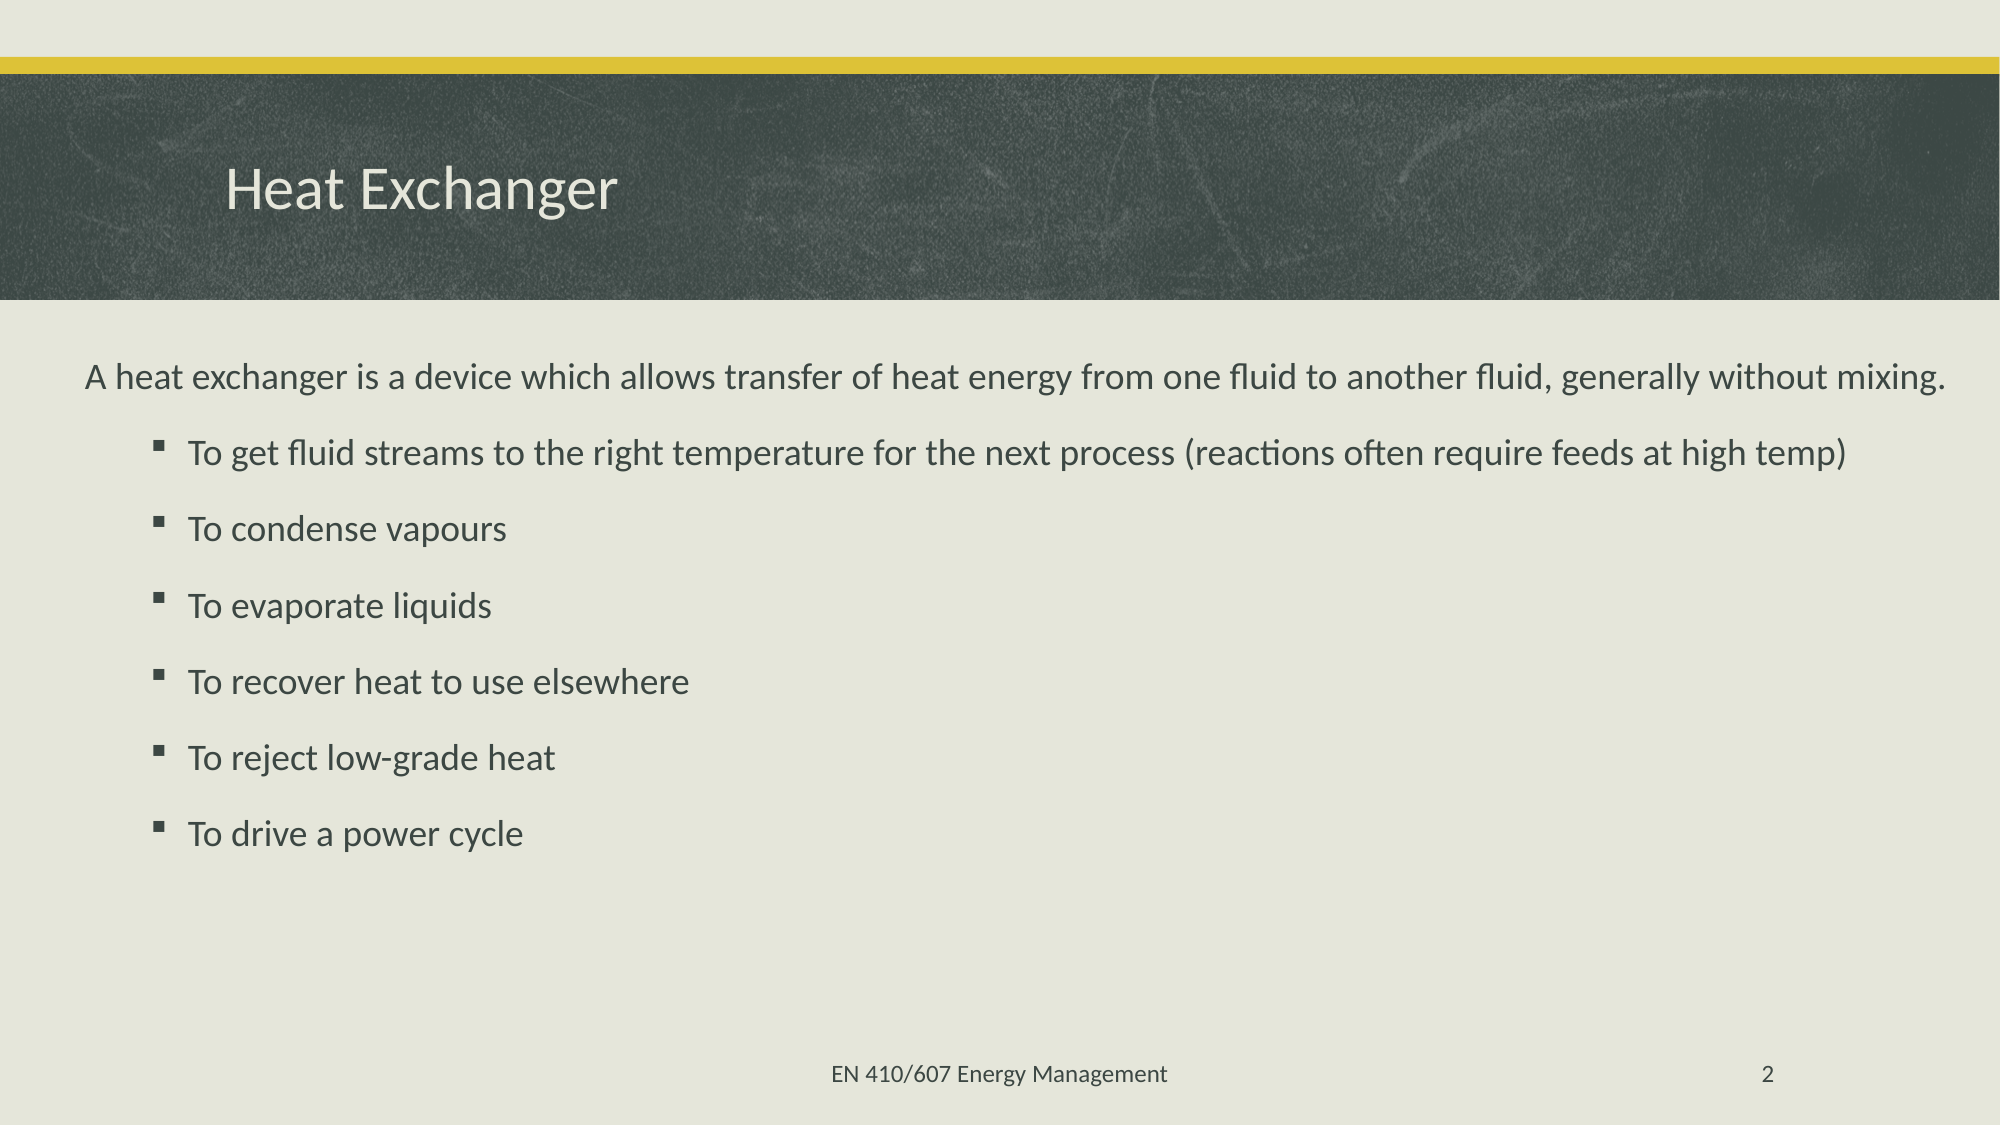

# Heat Exchanger
A heat exchanger is a device which allows transfer of heat energy from one fluid to another fluid, generally without mixing.
To get fluid streams to the right temperature for the next process (reactions often require feeds at high temp)
To condense vapours
To evaporate liquids
To recover heat to use elsewhere
To reject low-grade heat
To drive a power cycle

EN 410/607 Energy Management
2